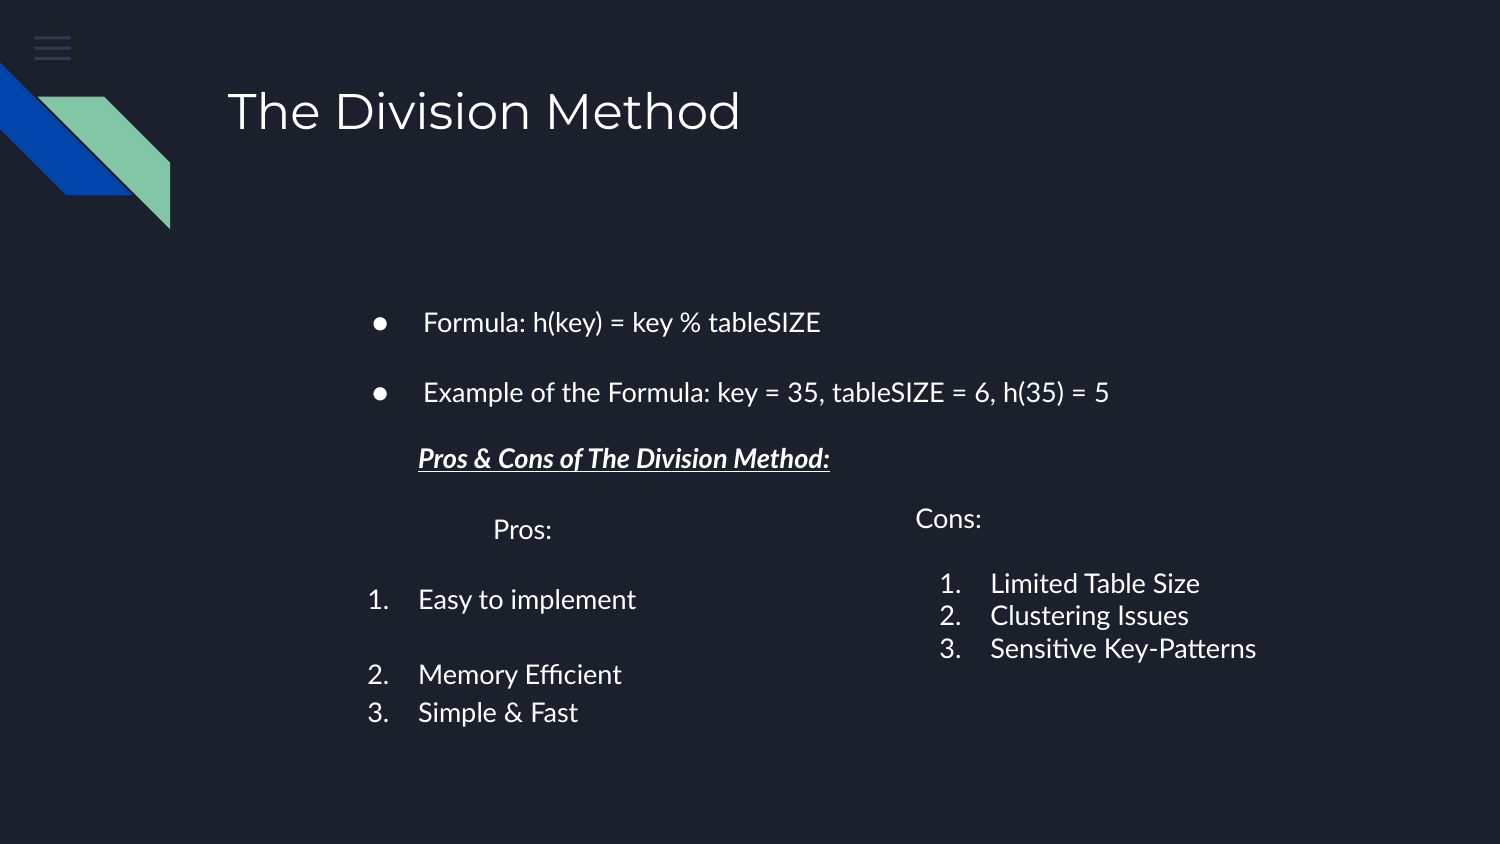

# The Division Method
Formula: h(key) = key % tableSIZE

Example of the Formula: key = 35, tableSIZE = 6, h(35) = 5
Pros & Cons of The Division Method:
	Pros:
Easy to implement
Memory Efficient
Simple & Fast

Cons:

Limited Table Size
Clustering Issues
Sensitive Key-Patterns